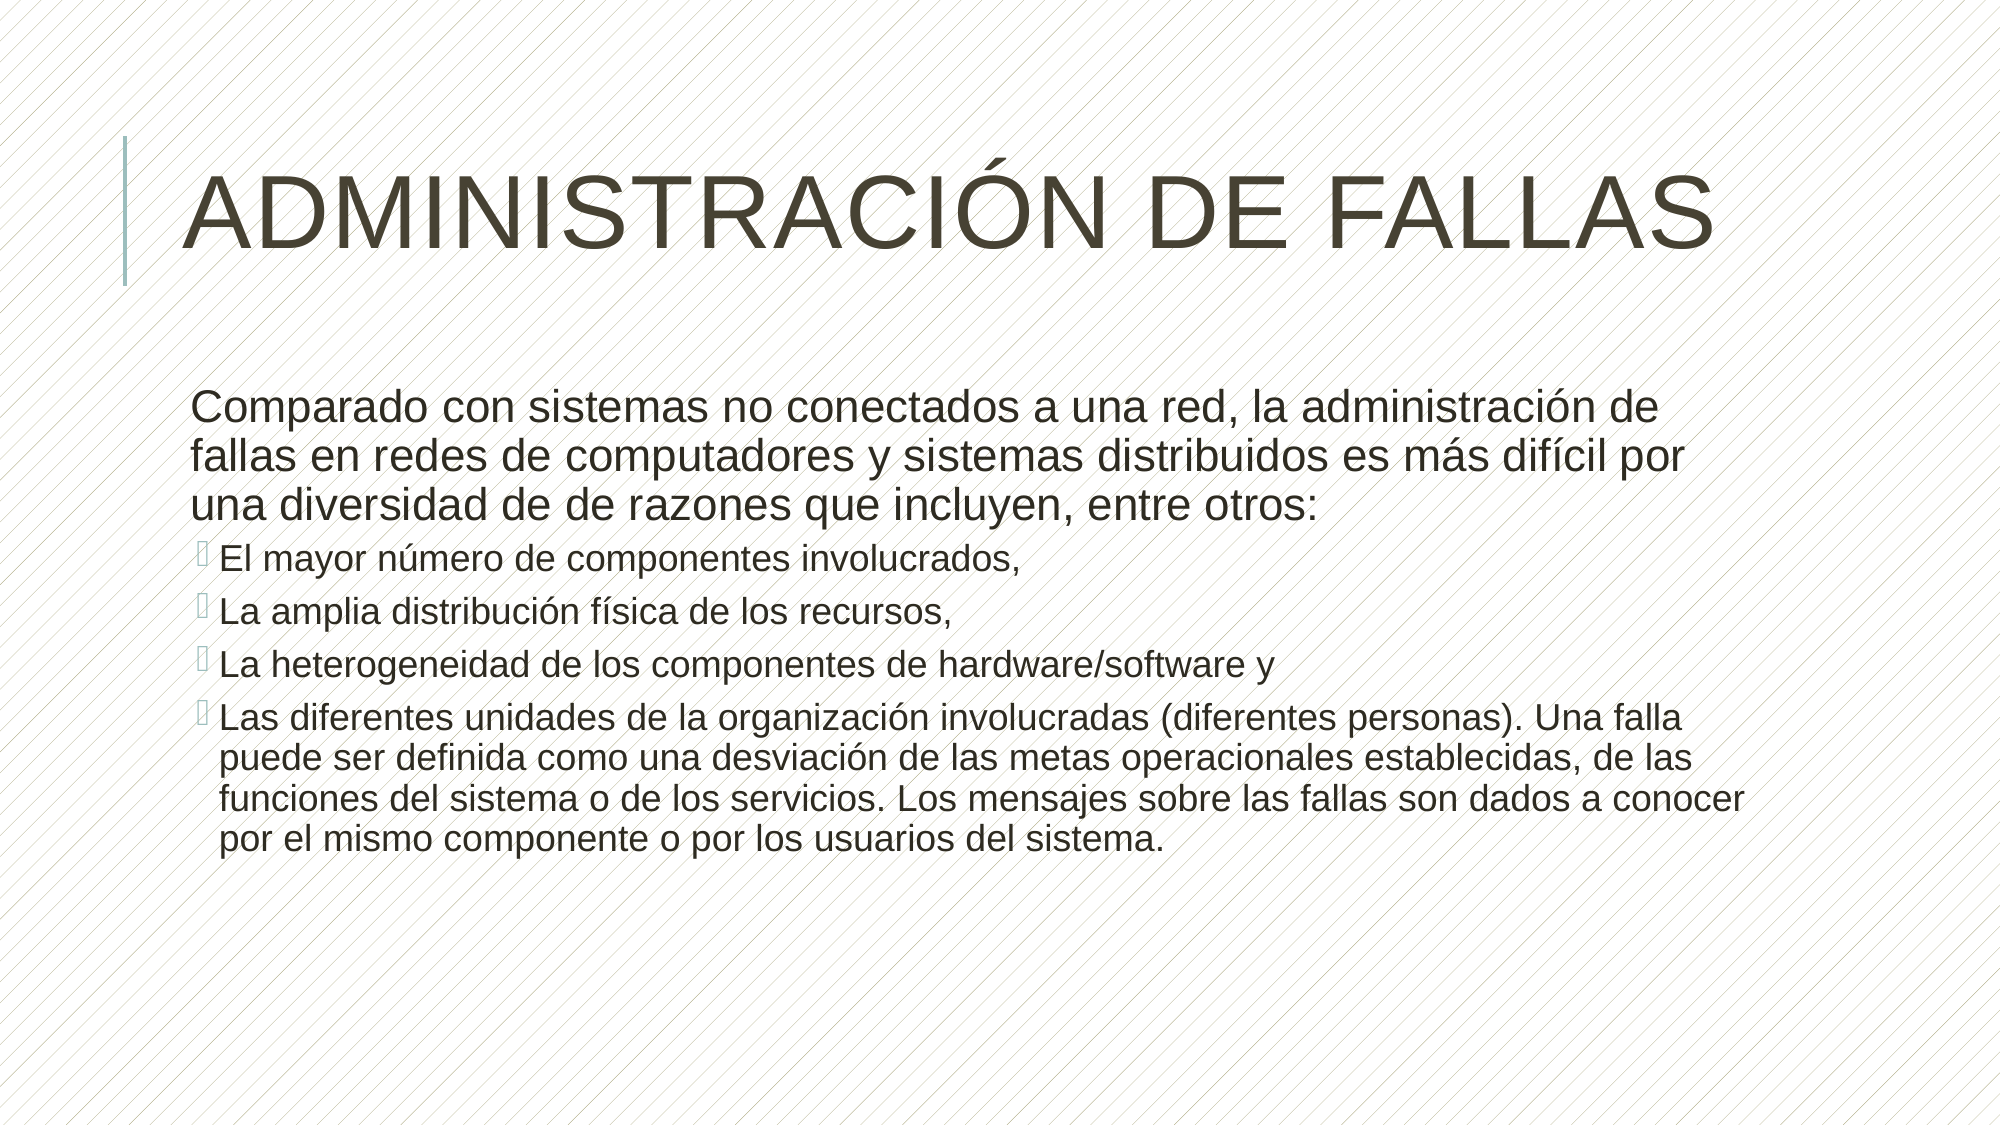

# Administración de fallas
Comparado con sistemas no conectados a una red, la administración de fallas en redes de computadores y sistemas distribuidos es más difícil por una diversidad de de razones que incluyen, entre otros:
El mayor número de componentes involucrados,
La amplia distribución física de los recursos,
La heterogeneidad de los componentes de hardware/software y
Las diferentes unidades de la organización involucradas (diferentes personas). Una falla puede ser definida como una desviación de las metas operacionales establecidas, de las funciones del sistema o de los servicios. Los mensajes sobre las fallas son dados a conocer por el mismo componente o por los usuarios del sistema.